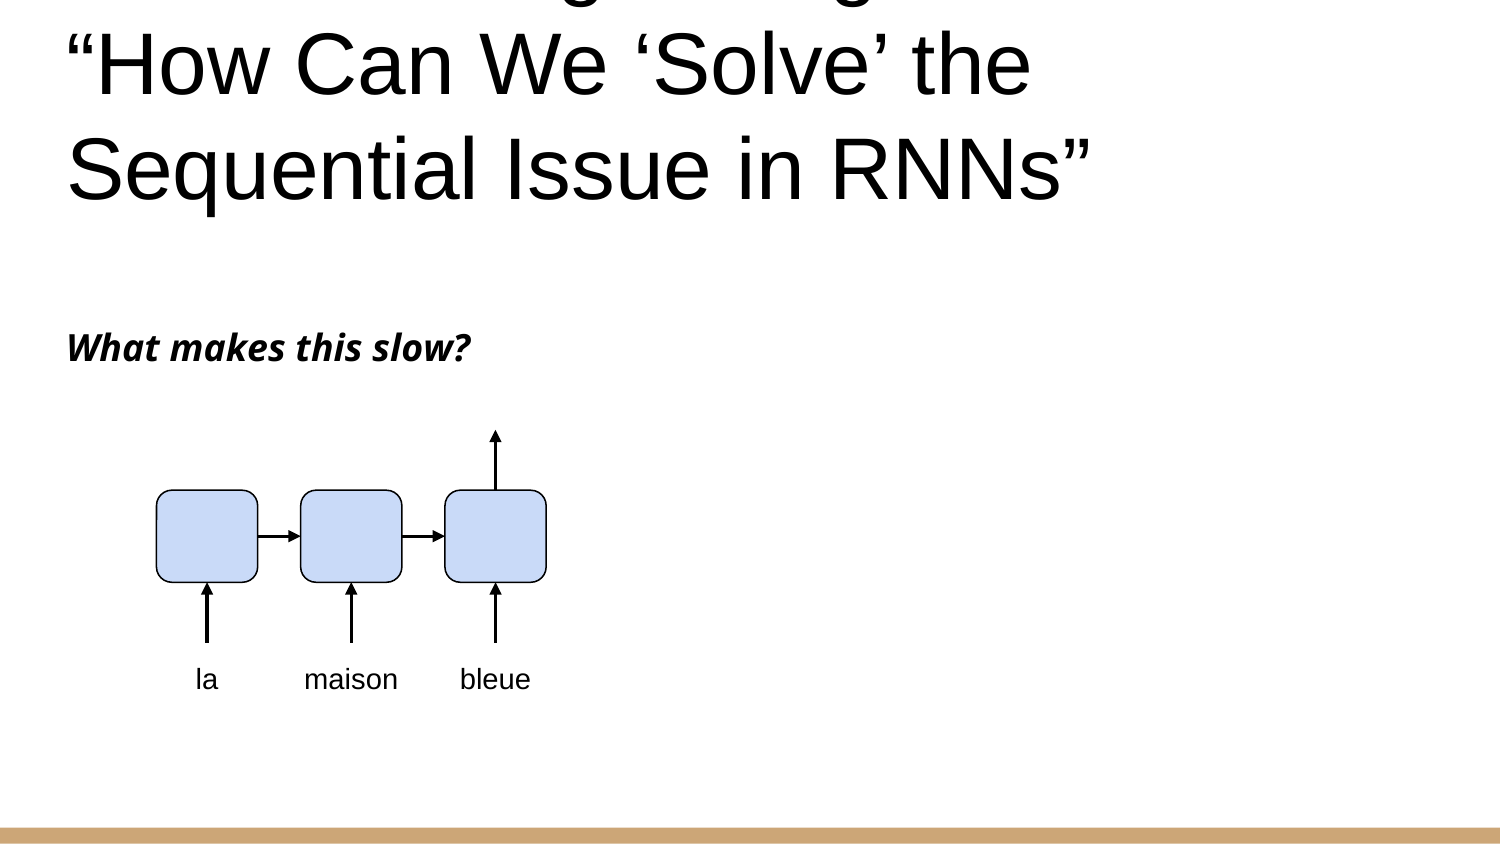

# Brainstorming/Thought Process: “How Can We ‘Solve’ the Sequential Issue in RNNs”
What makes this slow?

la
bleue
maison